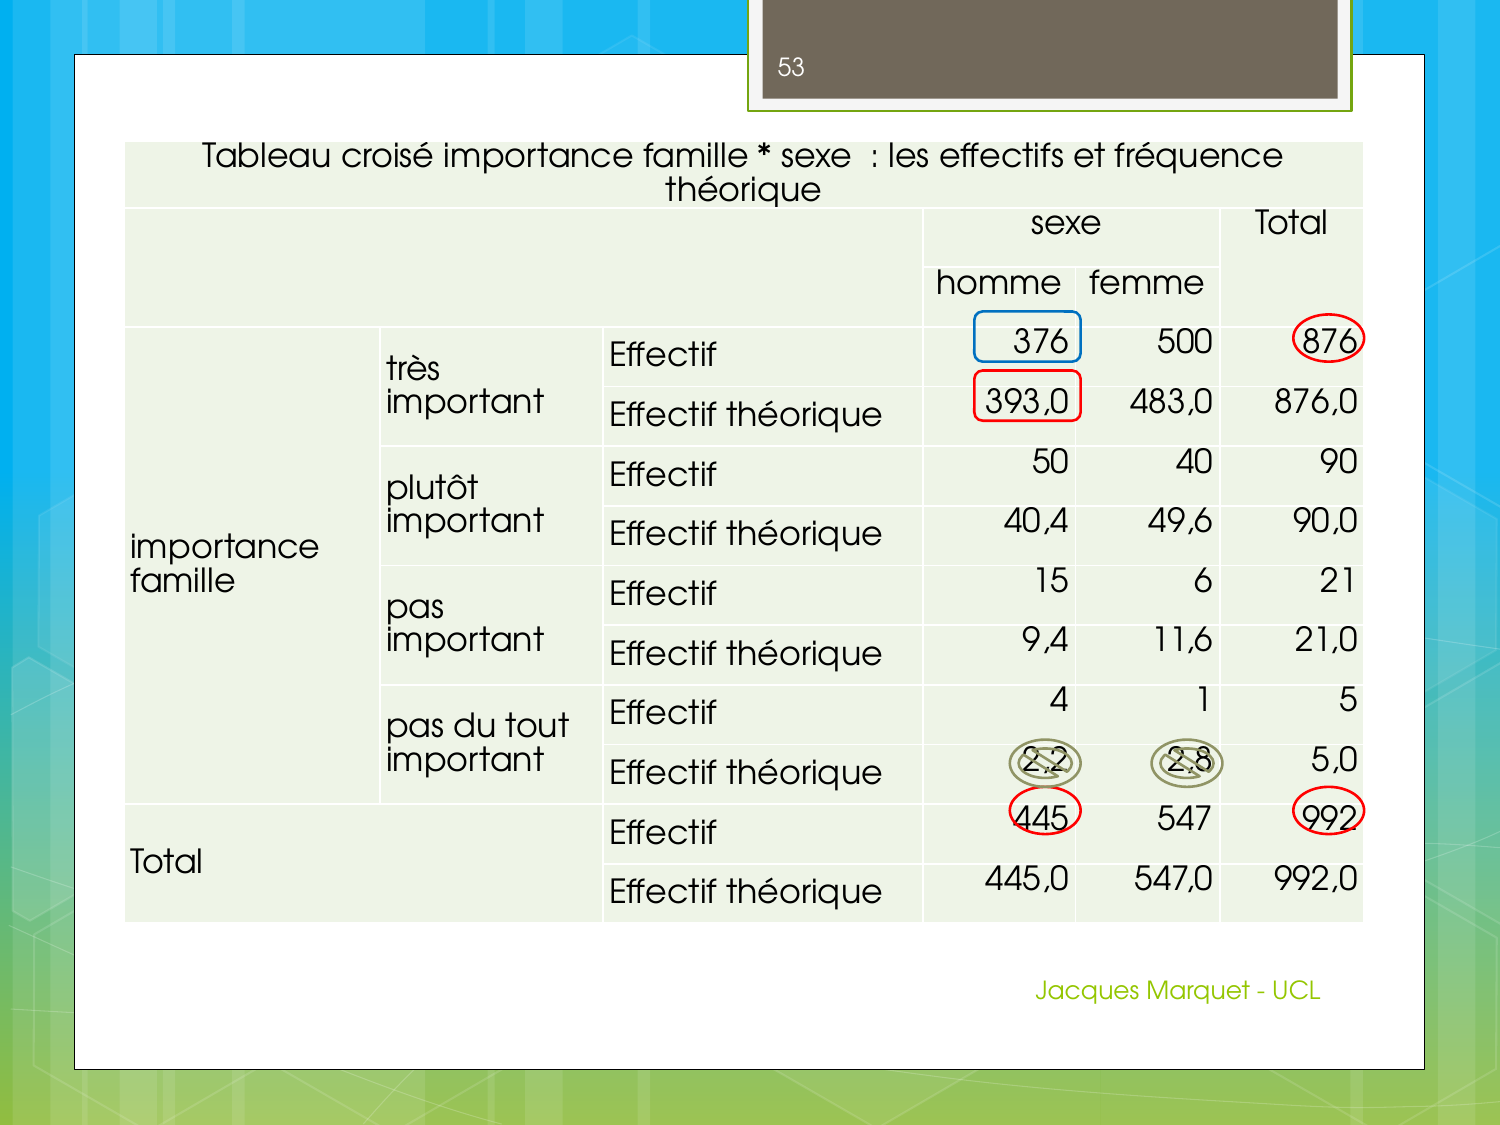

53
| Tableau croisé importance famille \* sexe : les effectifs et fréquence théorique |  |  |  |  |  |
| --- | --- | --- | --- | --- | --- |
|  |  |  | sexe |  | Total |
|  |  |  | homme | femme |  |
| importance famille | très important | Effectif | 376 | 500 | 876 |
|  |  | Effectif théorique | 393,0 | 483,0 | 876,0 |
|  | plutôt important | Effectif | 50 | 40 | 90 |
|  |  | Effectif théorique | 40,4 | 49,6 | 90,0 |
|  | pas important | Effectif | 15 | 6 | 21 |
|  |  | Effectif théorique | 9,4 | 11,6 | 21,0 |
|  | pas du tout important | Effectif | 4 | 1 | 5 |
|  |  | Effectif théorique | 2,2 | 2,8 | 5,0 |
| Total |  | Effectif | 445 | 547 | 992 |
|  |  | Effectif théorique | 445,0 | 547,0 | 992,0 |

Jacques Marquet - UCL